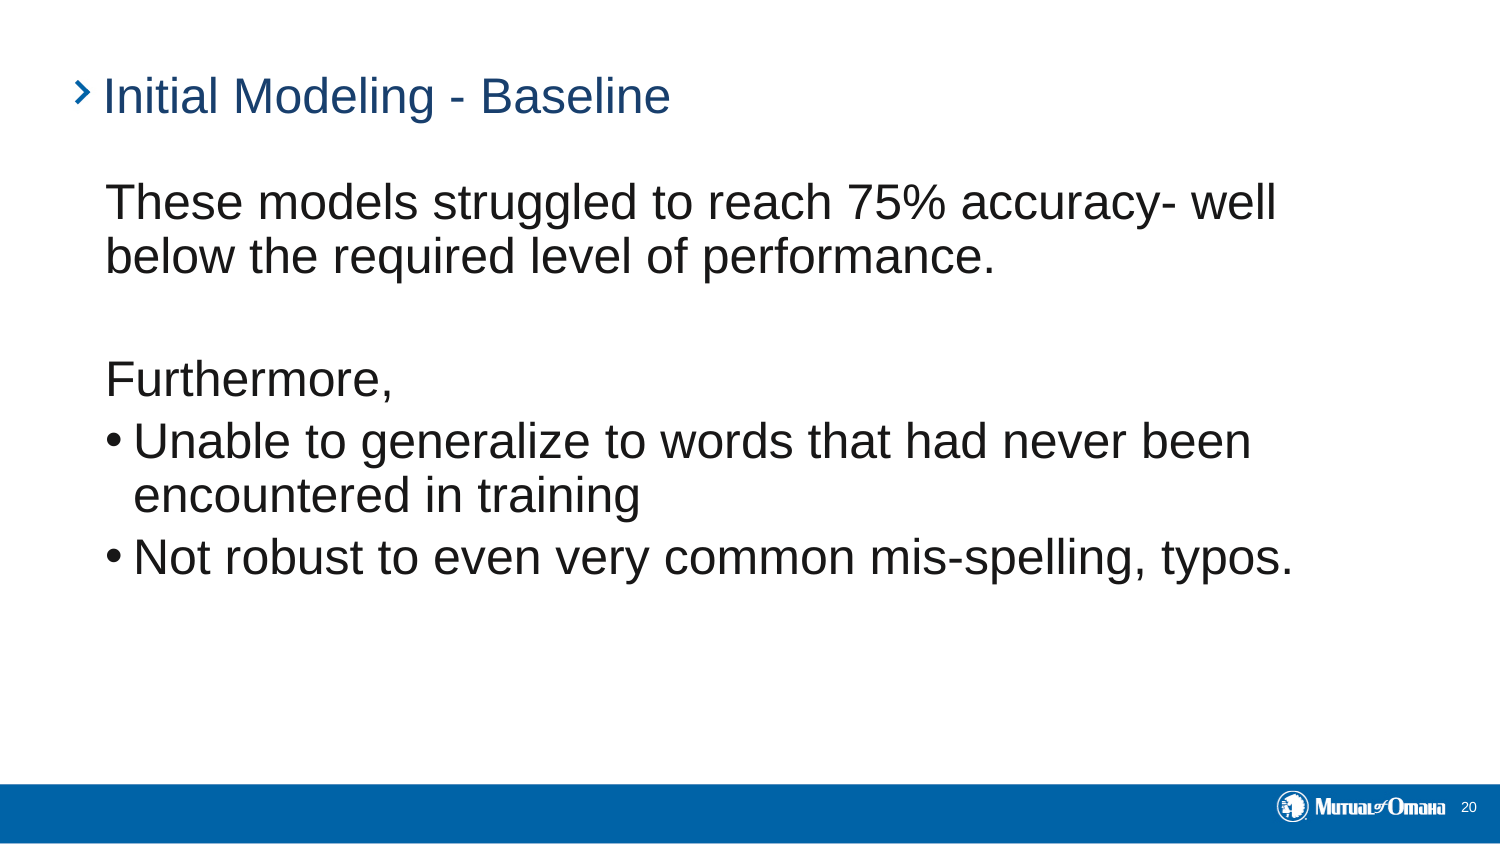

# Initial Modeling - Baseline
These models struggled to reach 75% accuracy- well below the required level of performance.

Furthermore,
Unable to generalize to words that had never been encountered in training
Not robust to even very common mis-spelling, typos.

20